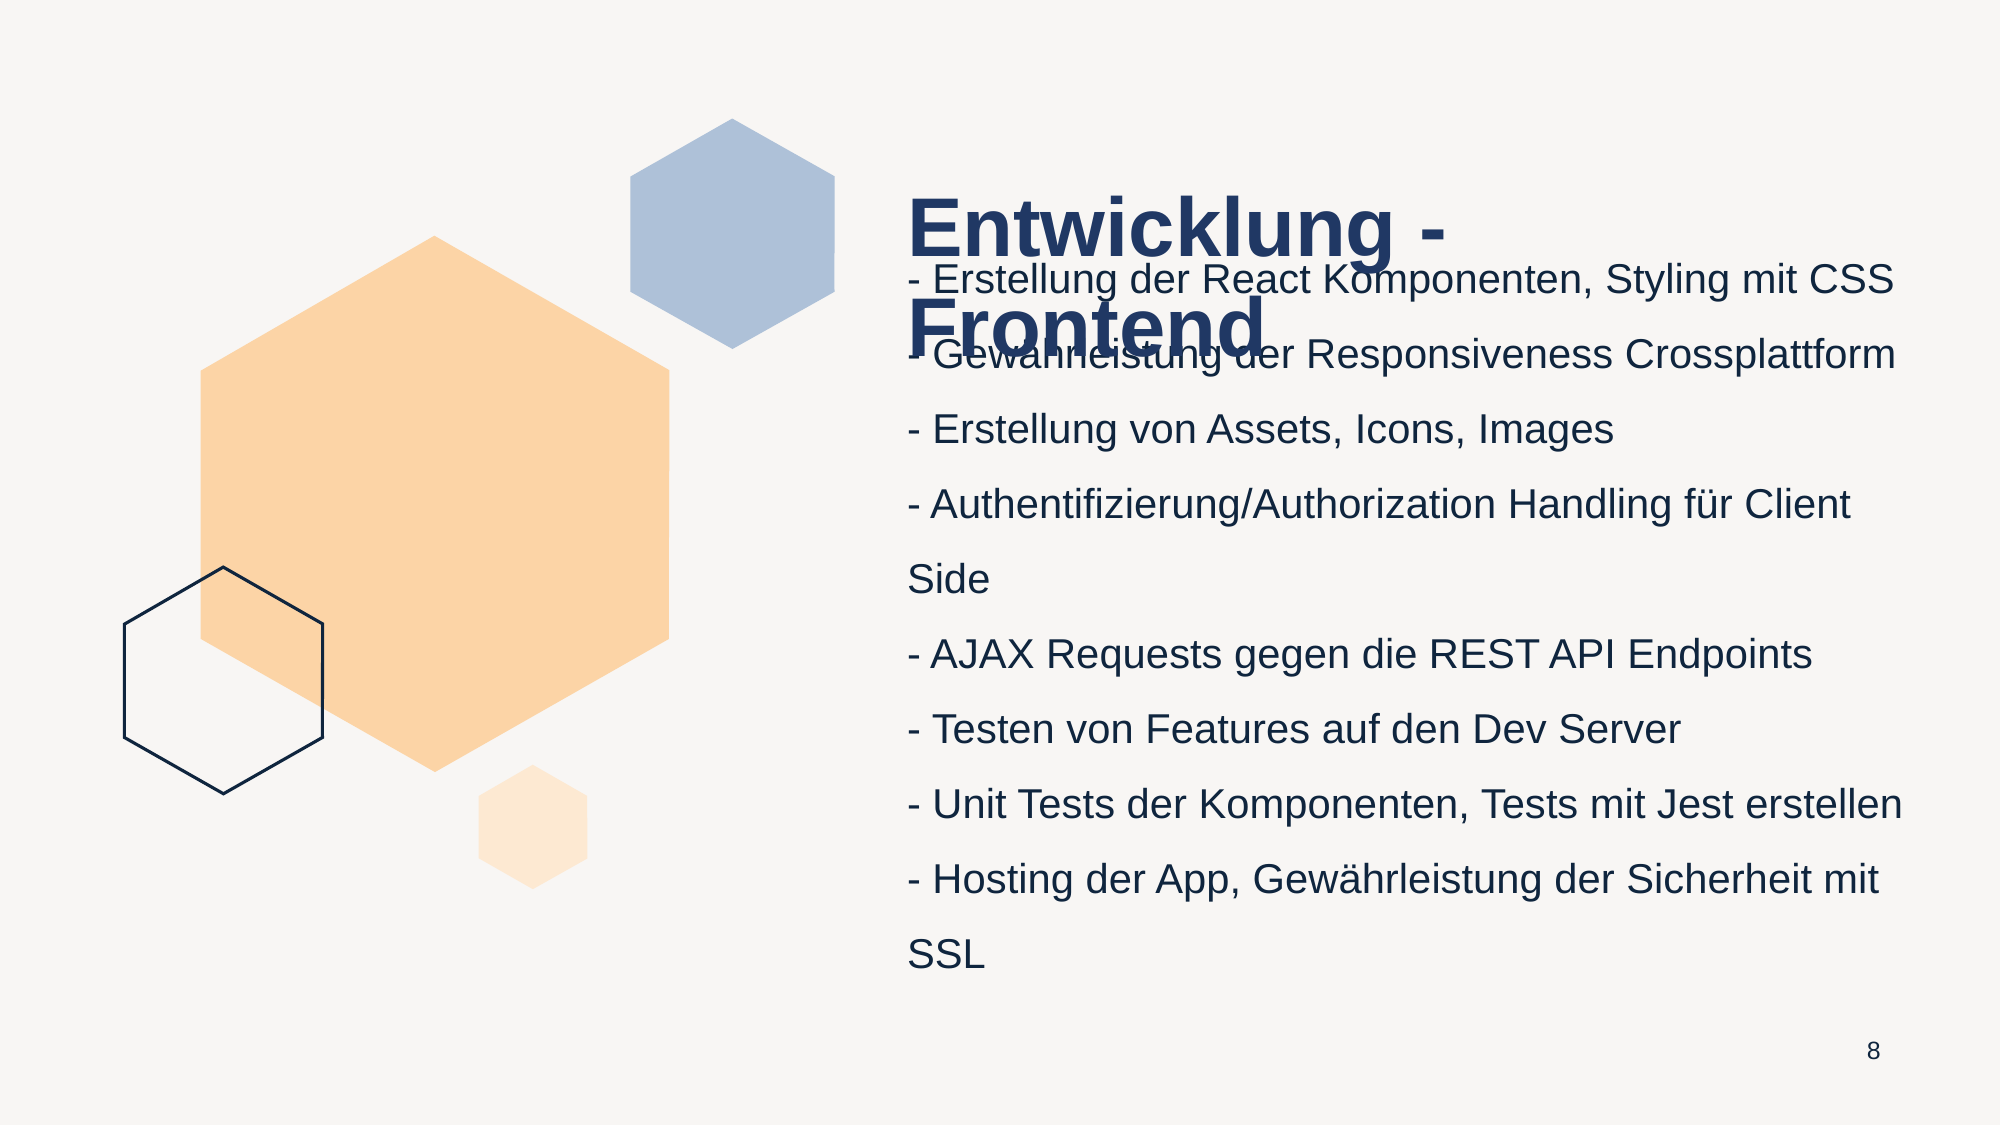

Entwicklung -Frontend

# - Erstellung der React Komponenten, Styling mit CSS - Gewährleistung der Responsiveness Crossplattform - Erstellung von Assets, Icons, Images - Authentifizierung/Authorization Handling für Client Side - AJAX Requests gegen die REST API Endpoints - Testen von Features auf den Dev Server - Unit Tests der Komponenten, Tests mit Jest erstellen - Hosting der App, Gewährleistung der Sicherheit mit SSL
8